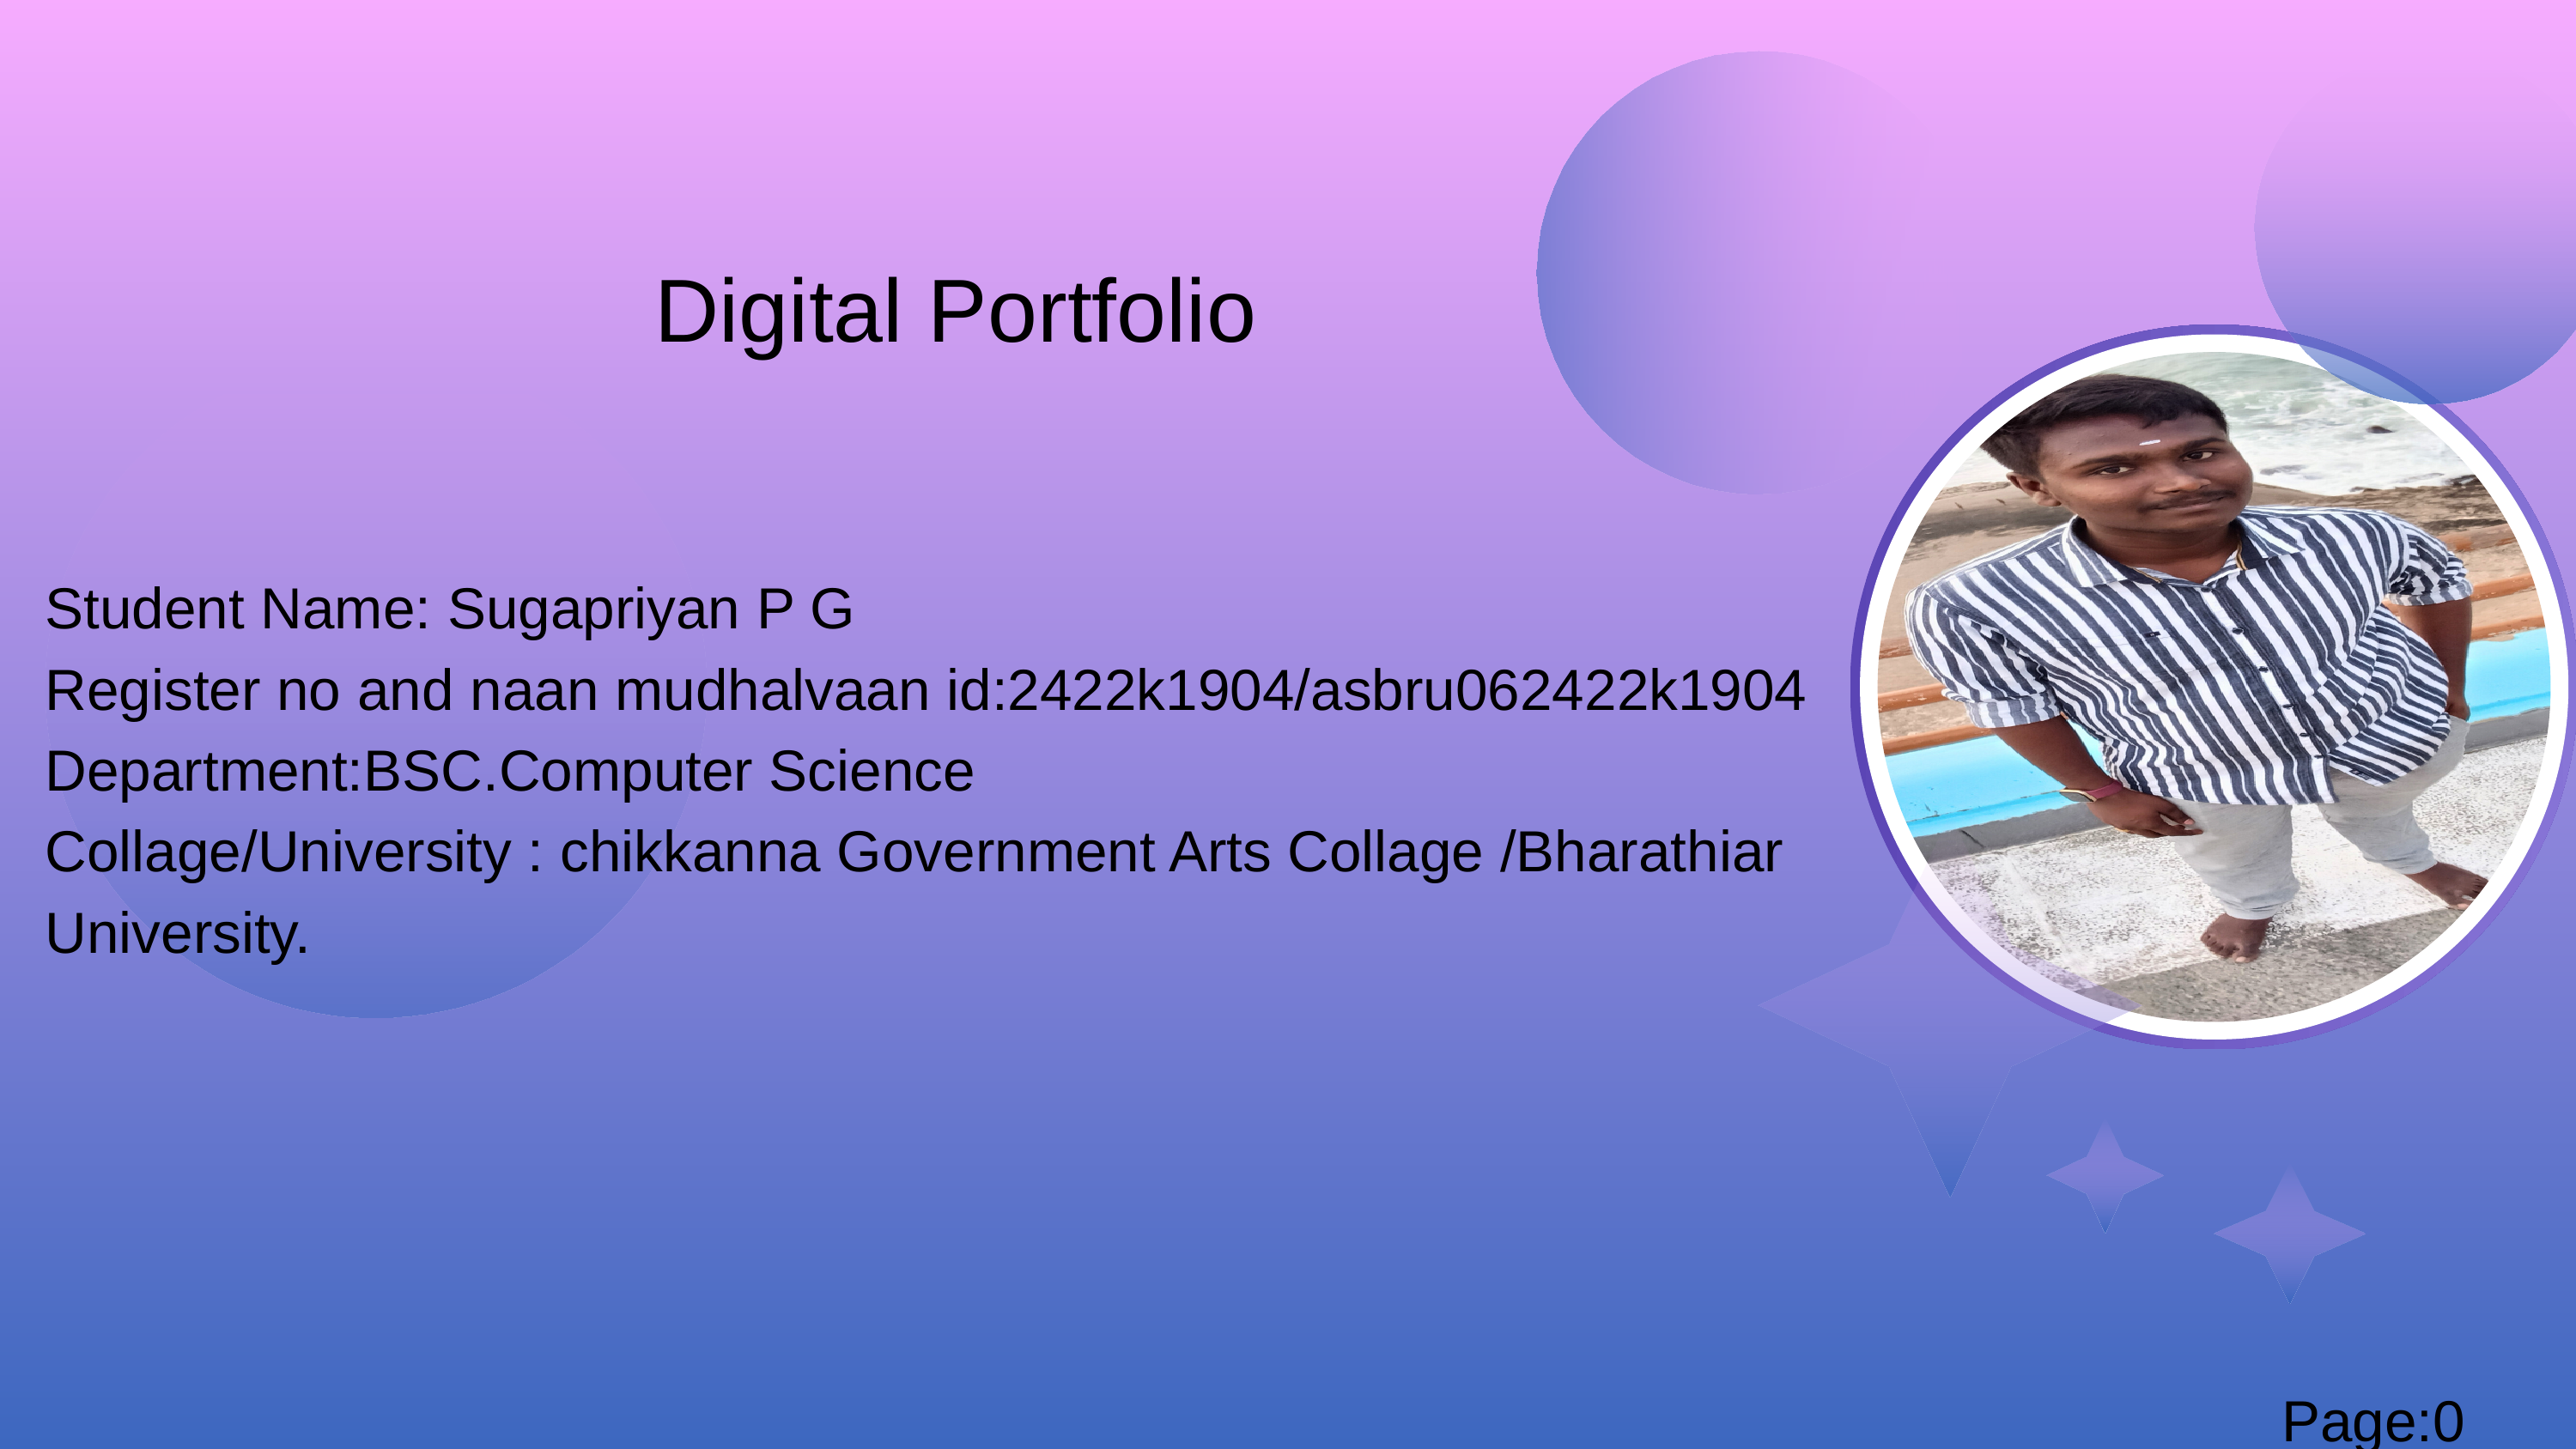

Digital Portfolio

Student Name: Sugapriyan P G
Register no and naan mudhalvaan id:2422k1904/asbru062422k1904
Department:BSC.Computer Science
Collage/University : chikkanna Government Arts Collage /Bharathiar University.

Page:01